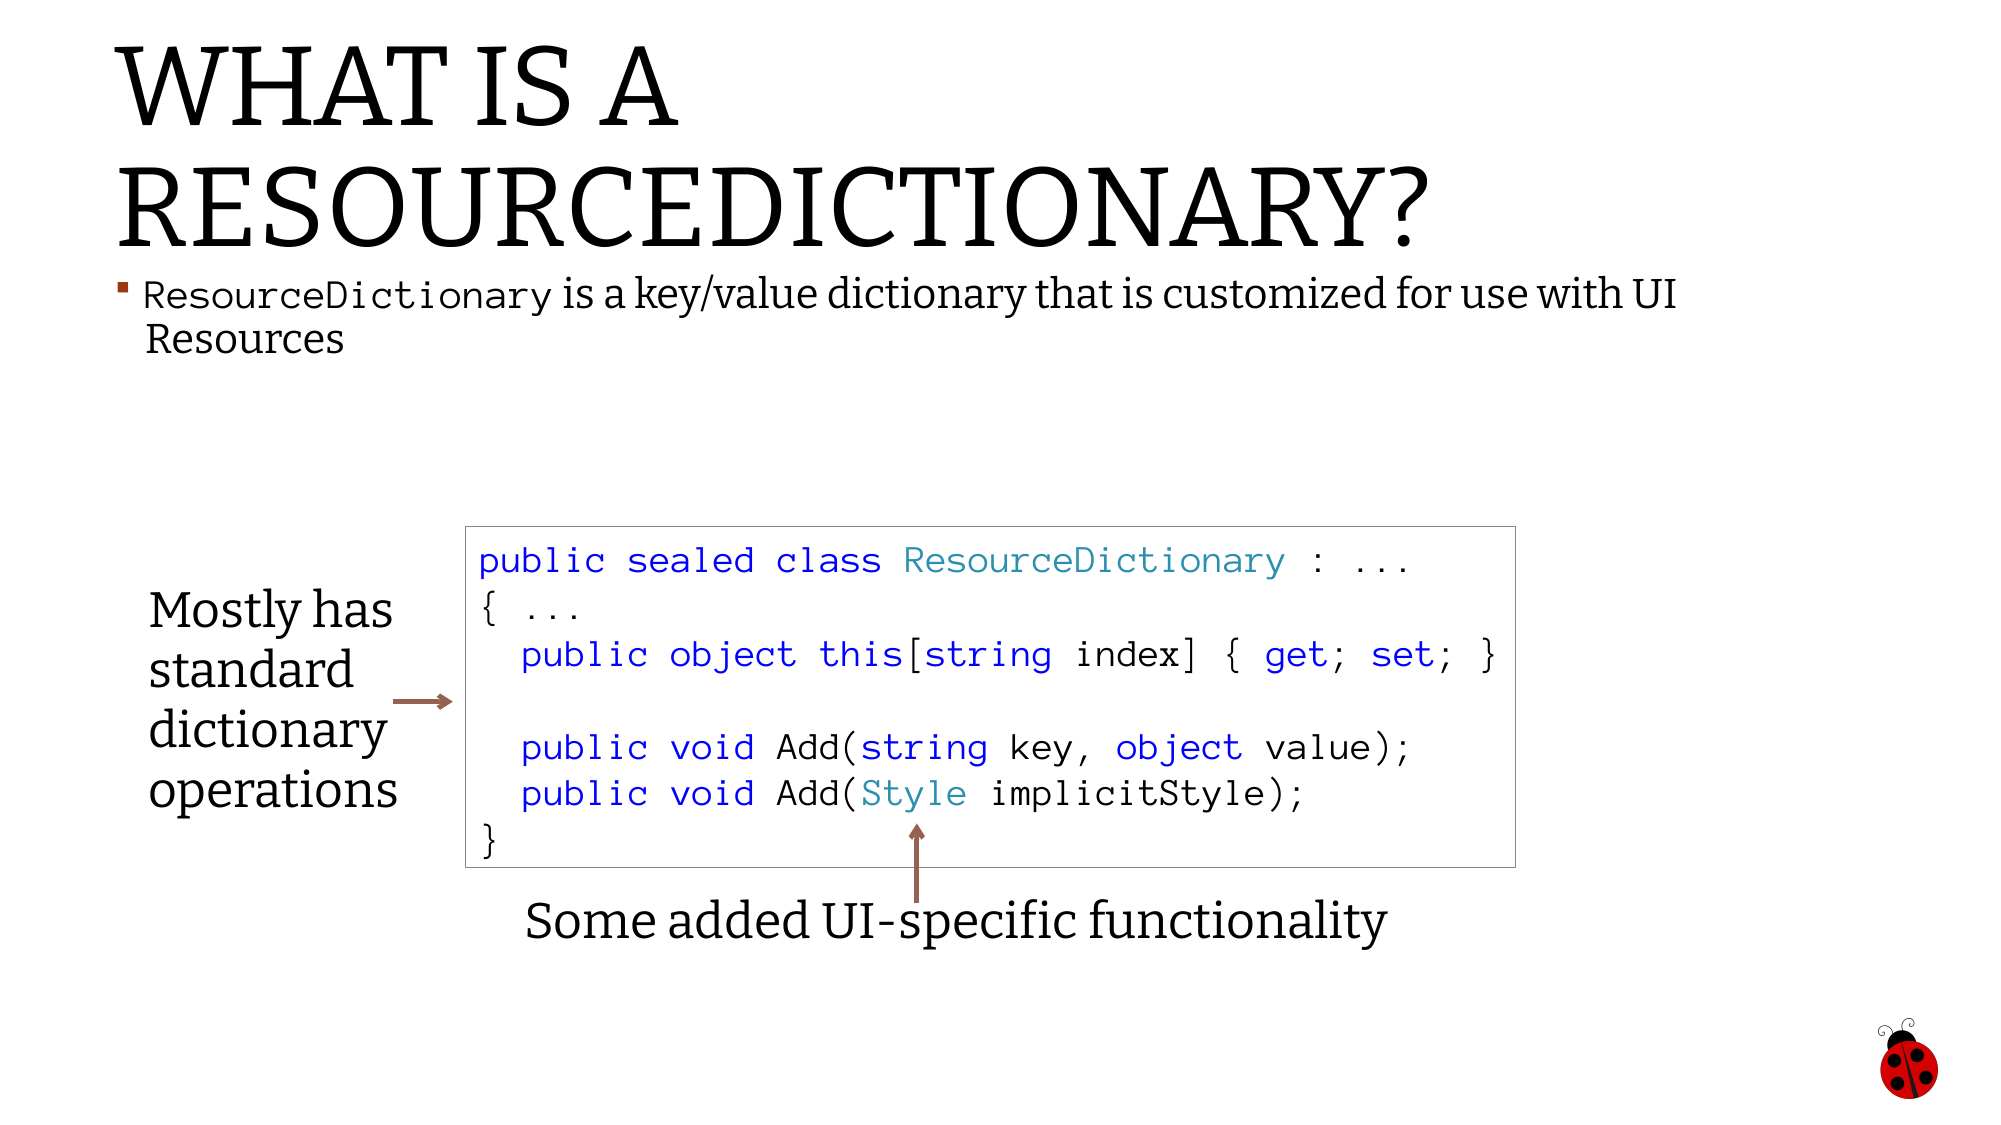

# What is a ResourceDictionary?
ResourceDictionary is a key/value dictionary that is customized for use with UI Resources
public sealed class ResourceDictionary : ...
{ ...
  public object this[string index] { get; set; }
  public void Add(string key, object value);
  public void Add(Style implicitStyle);
}
Mostly has
standard
dictionary
operations
Some added UI-specific functionality